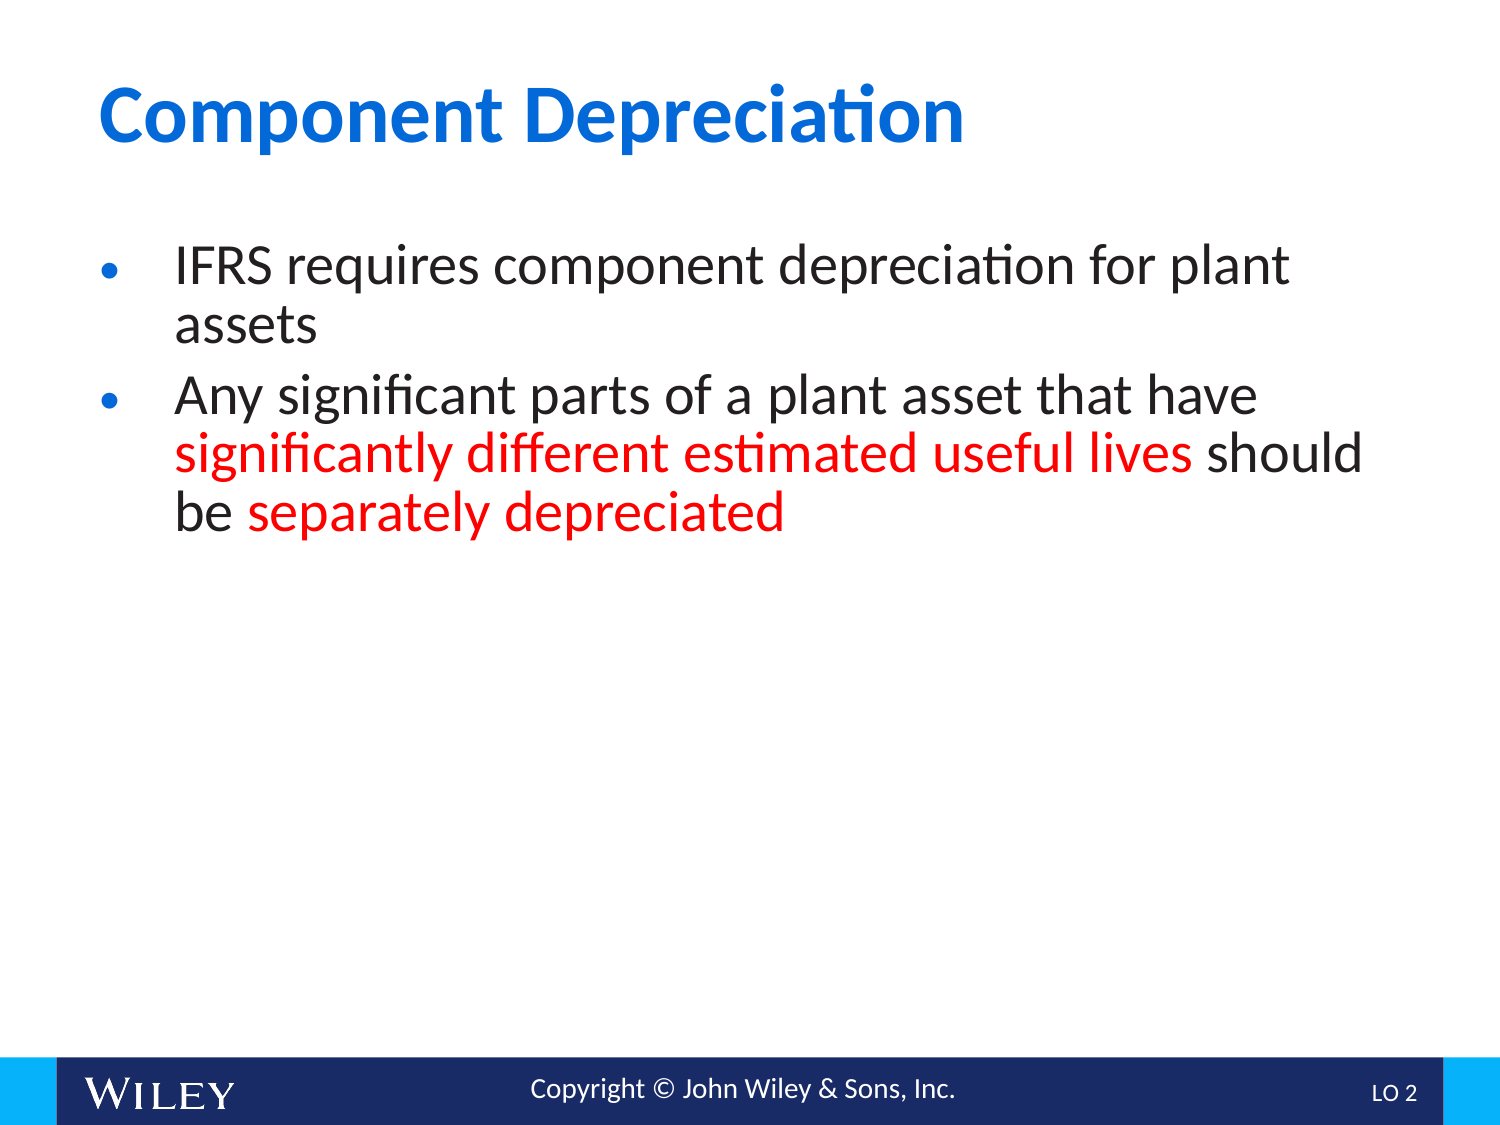

# Component Depreciation
IFRS requires component depreciation for plant assets
Any significant parts of a plant asset that have significantly different estimated useful lives should be separately depreciated
L O 2